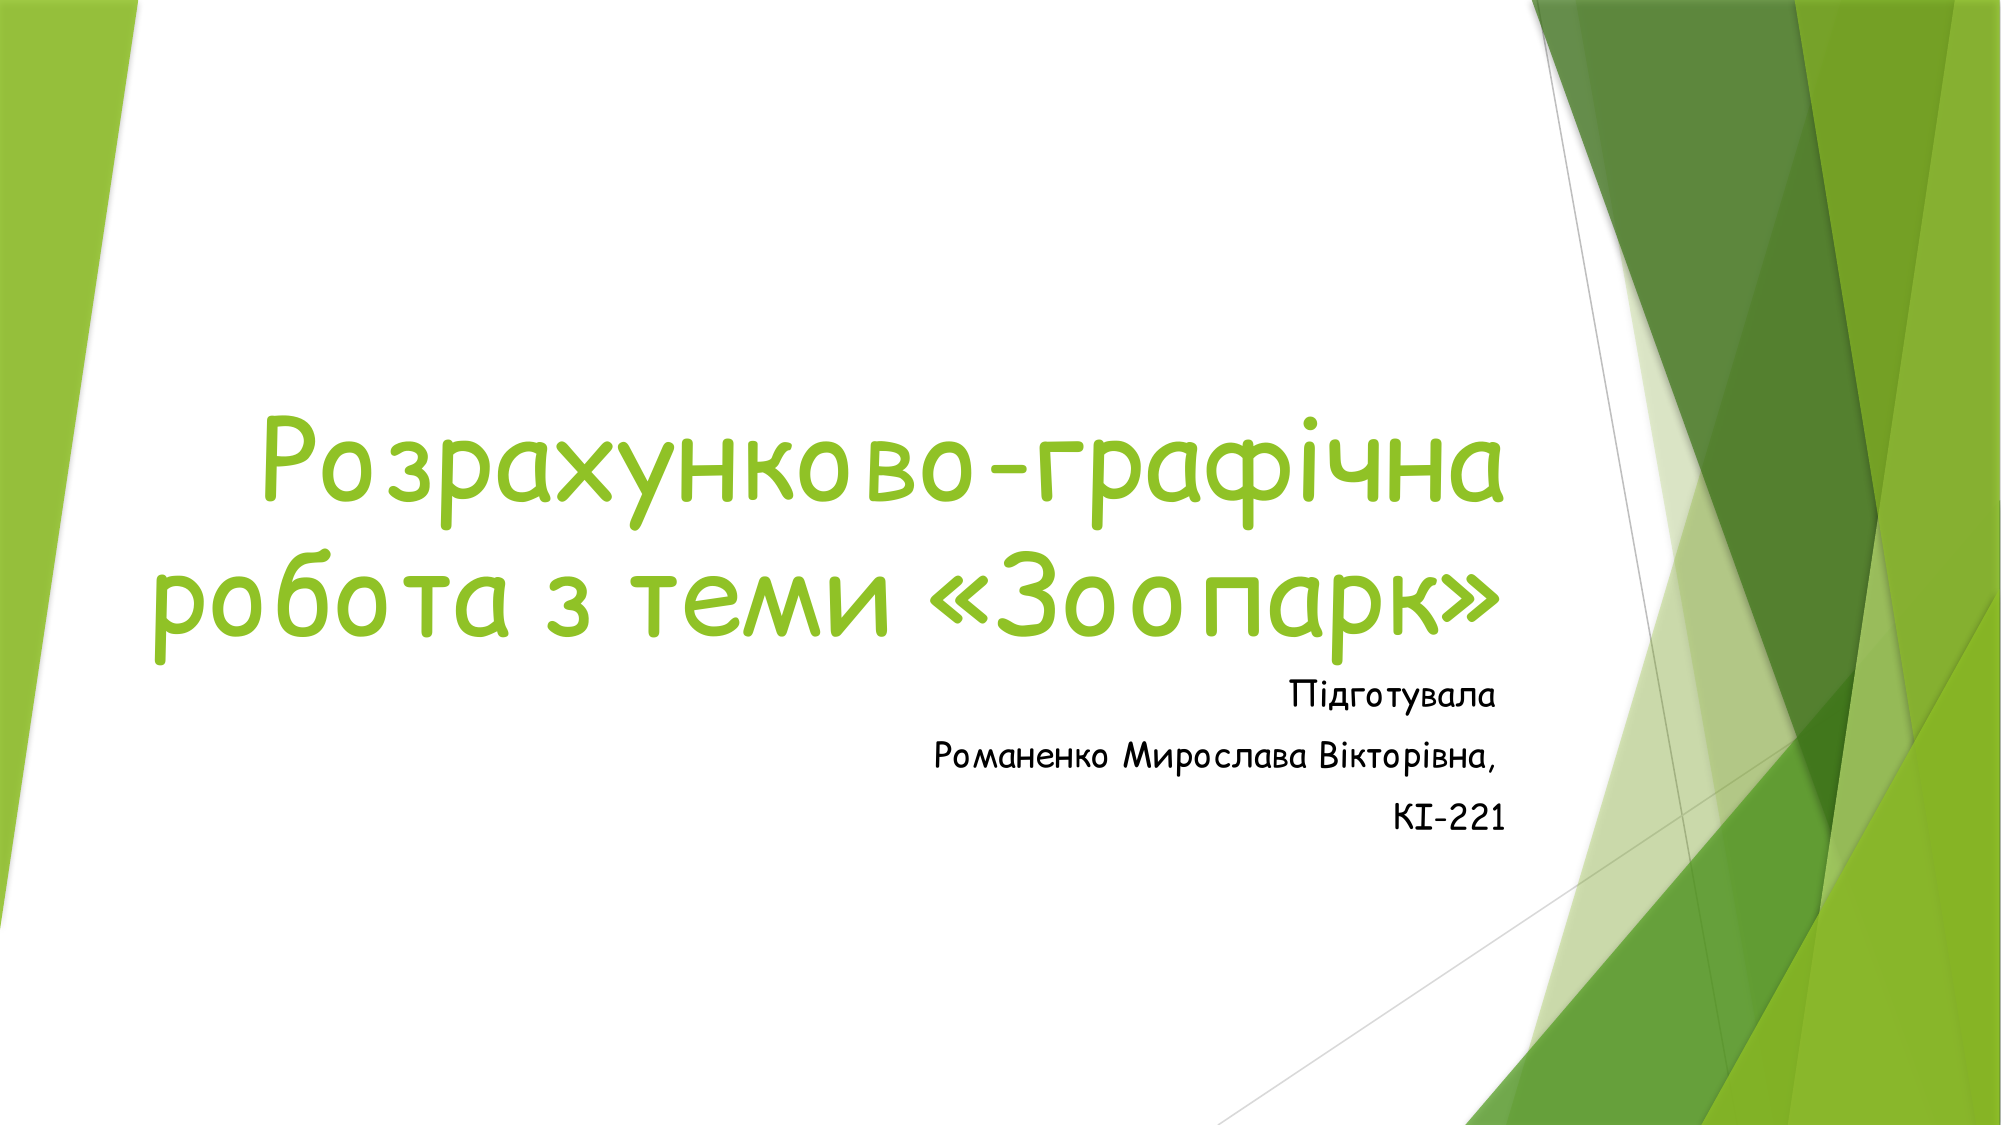

# Розрахунково-графічна робота з теми «Зоопарк»
Підготувала
Романенко Мирослава Вікторівна,
КІ-221